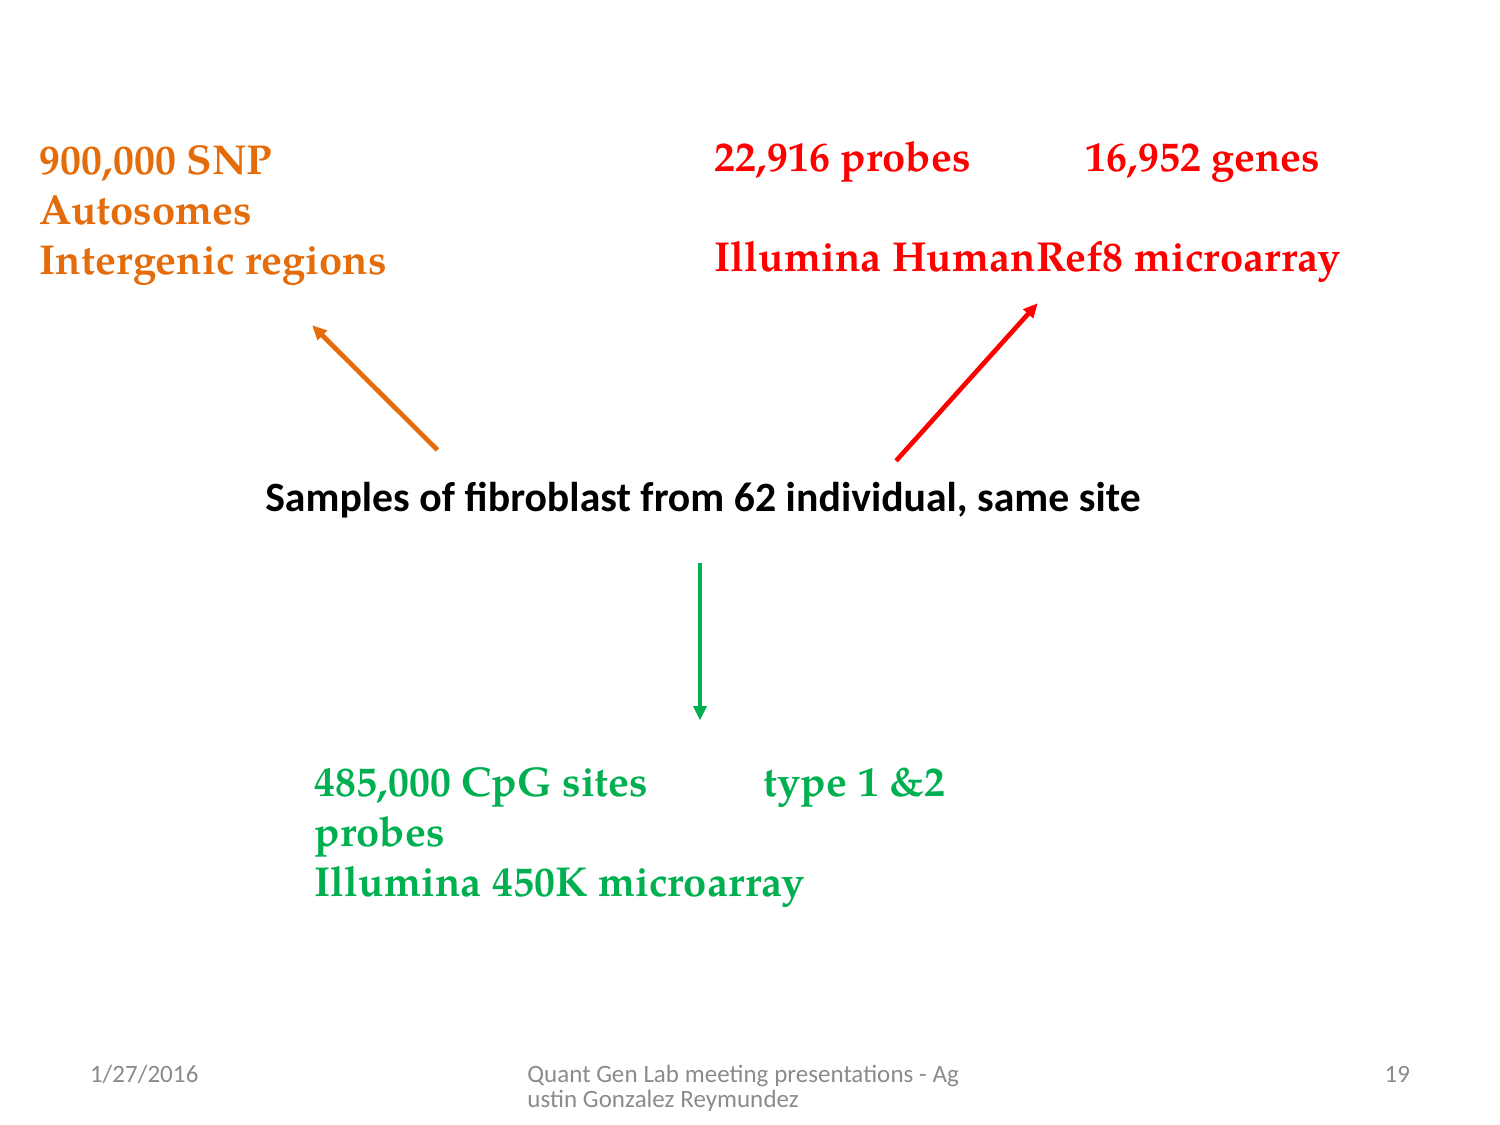

22,916 probes           16,952 genes

Illumina HumanRef8 microarray

900,000 SNP
Autosomes
Intergenic regions

Samples of fibroblast from 62 individual, same site

485,000 CpG sites           type 1 &2 probes
Illumina 450K microarray

1/27/2016
Quant Gen Lab meeting presentations - Agustin Gonzalez Reymundez
19